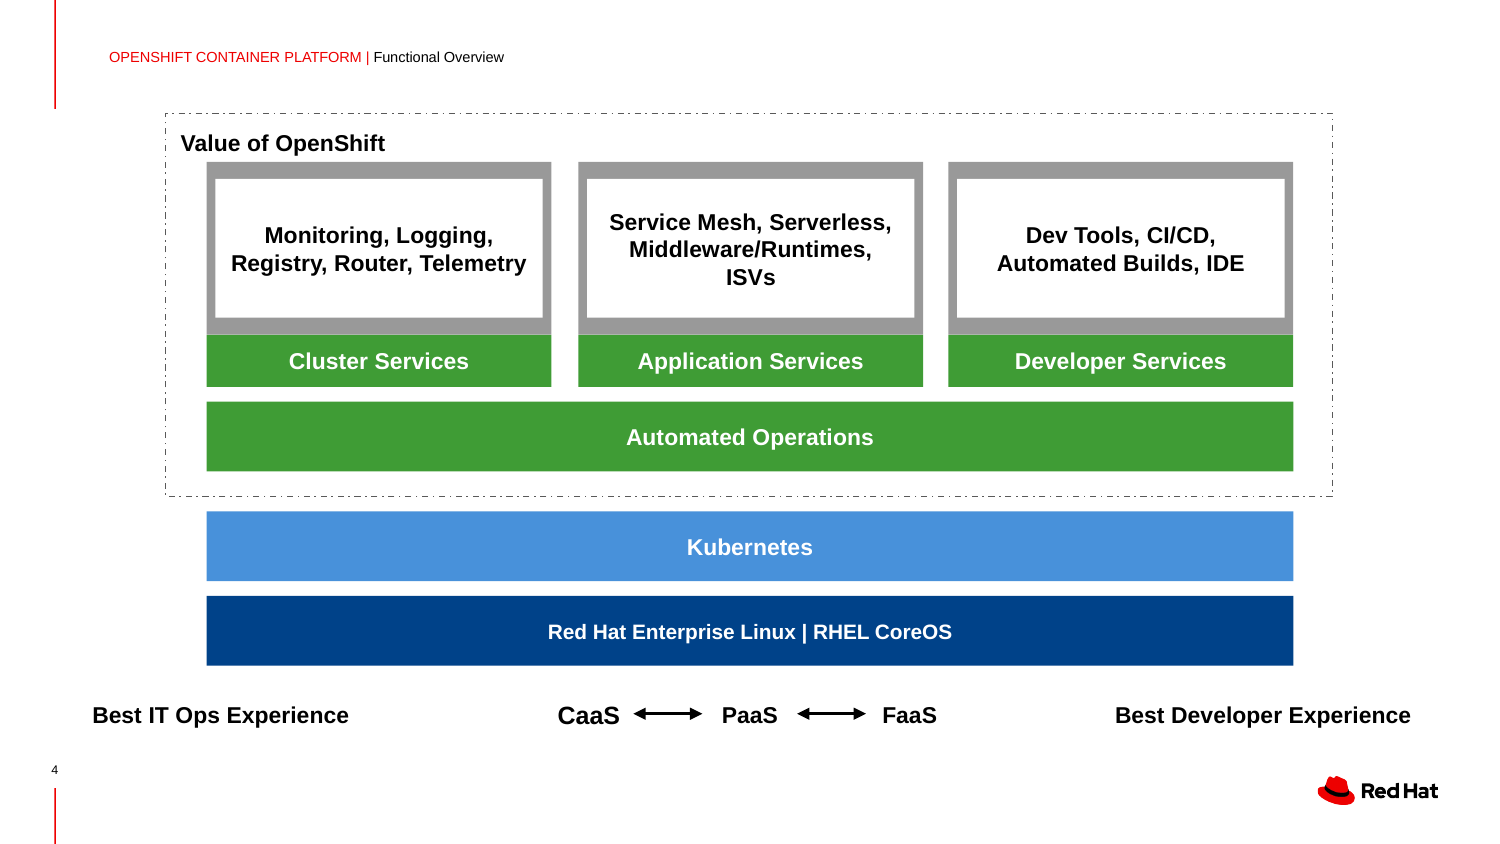

OPENSHIFT CONTAINER PLATFORM | Functional Overview
Value of OpenShift

Cluster Services

Application Services

Developer Services
Monitoring, Logging, Registry, Router, Telemetry
Service Mesh, Serverless, Middleware/Runtimes, ISVs
Dev Tools, CI/CD, Automated Builds, IDE
Automated Operations
Kubernetes
Red Hat Enterprise Linux | RHEL CoreOS
CaaS
Best IT Ops Experience
PaaS
FaaS
Best Developer Experience
4